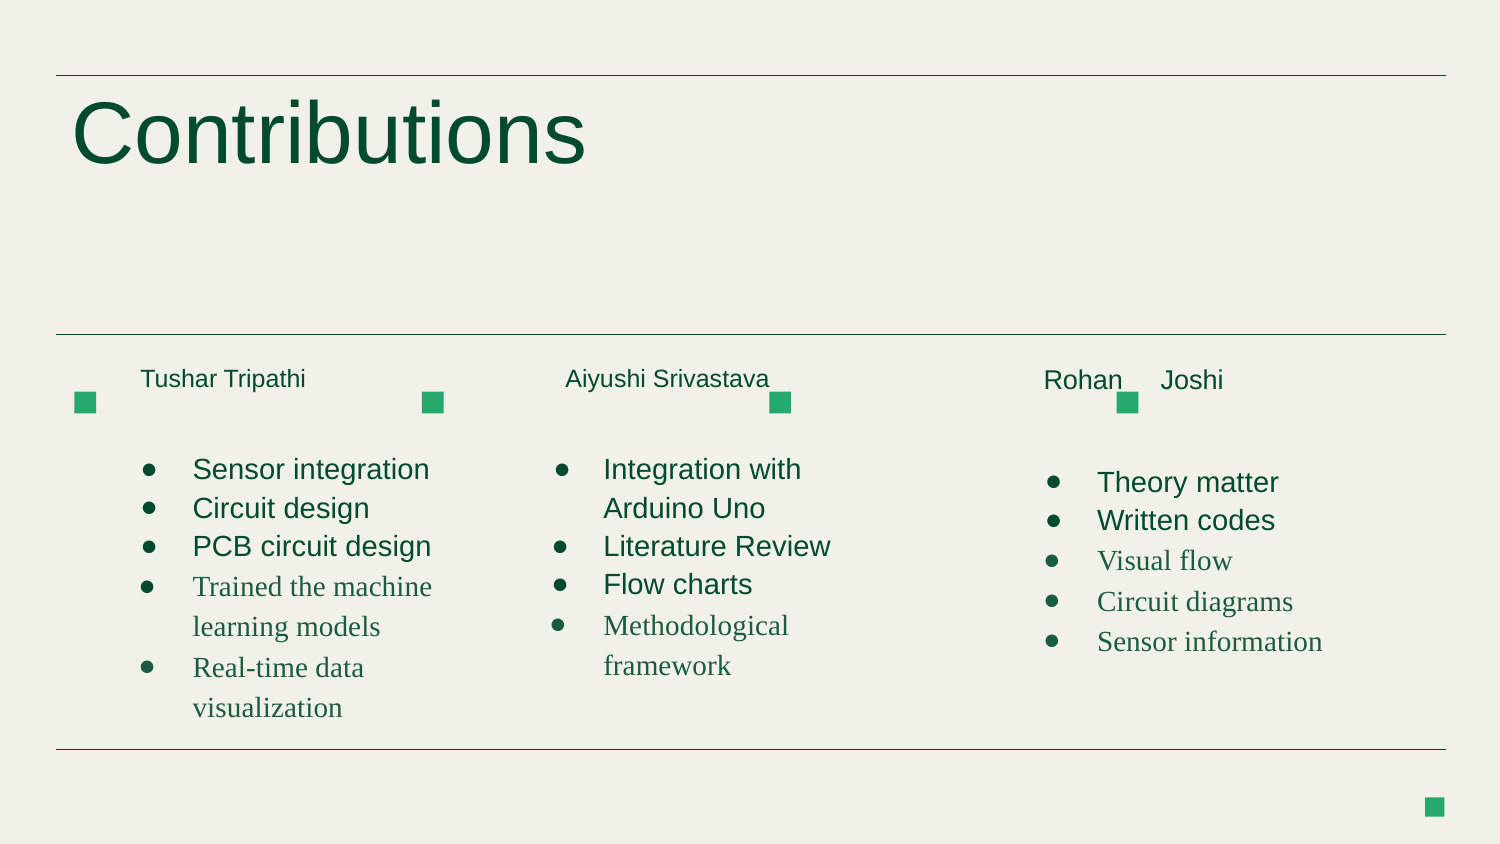

# Contributions
Tushar Tripathi
Aiyushi Srivastava
Rohan     Joshi
Sensor integration
Circuit design
PCB circuit design
Trained the machine learning models
Real-time data visualization
Integration with Arduino Uno
Literature Review
Flow charts
Methodological framework
Theory matter
Written codes
Visual flow
Circuit diagrams
Sensor information